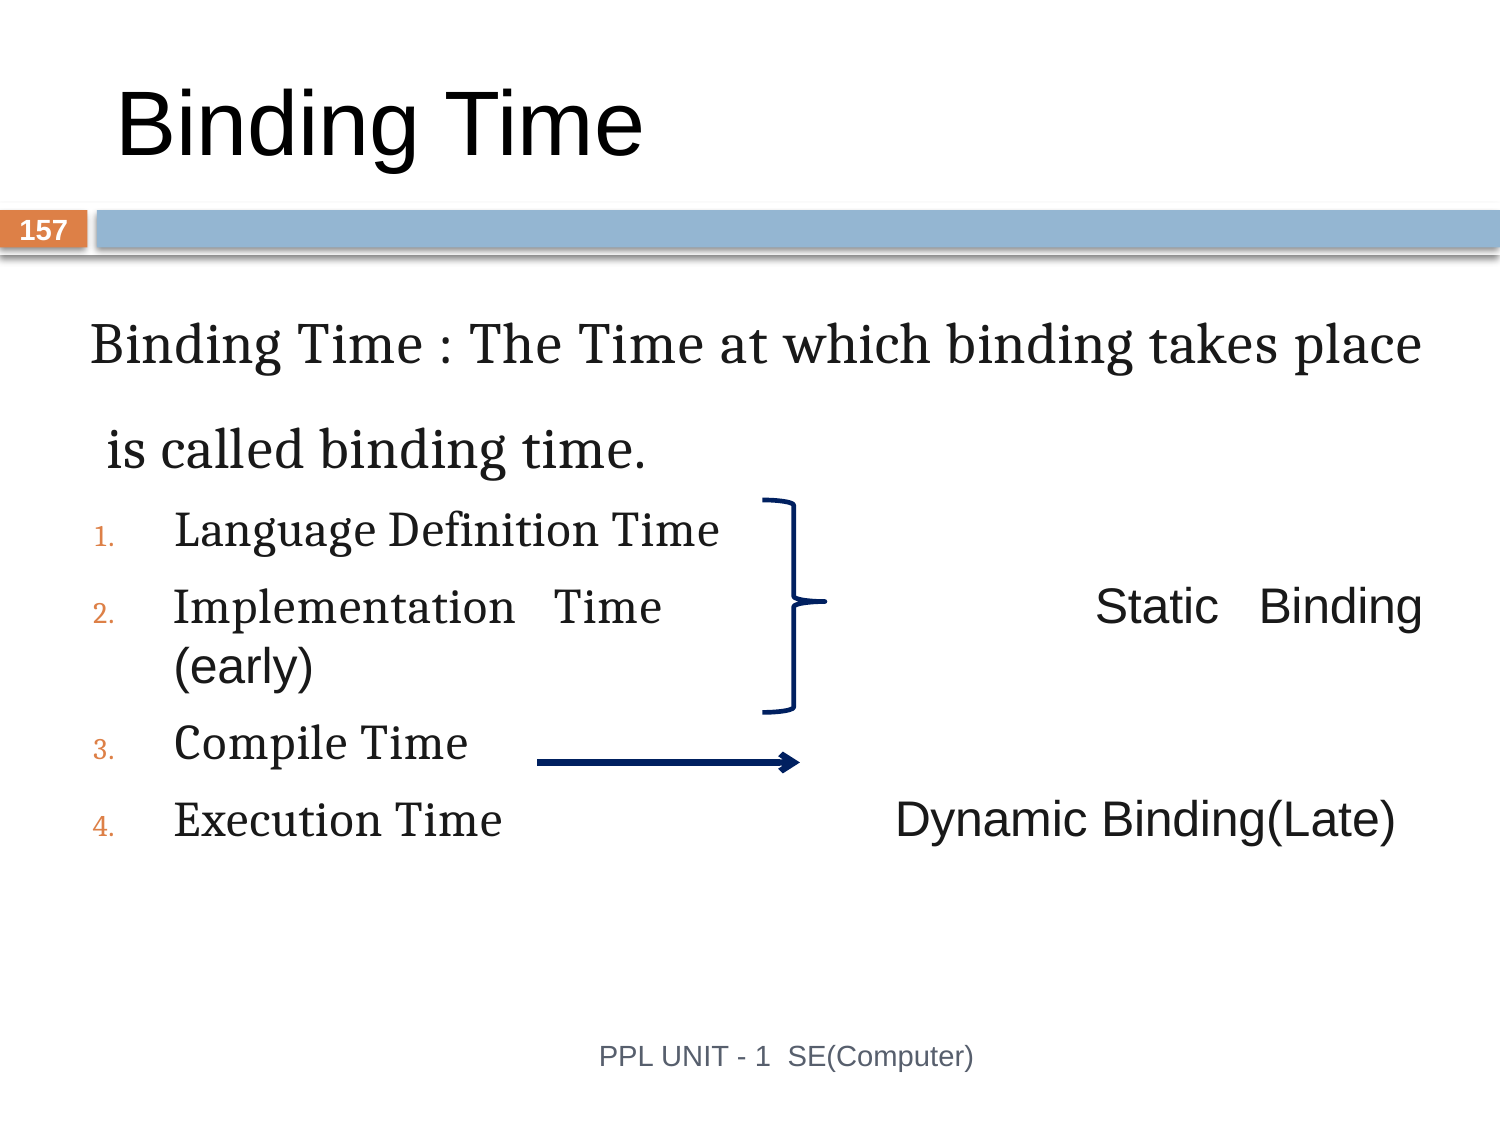

# Binding Time
157
Binding Time : The Time at which binding takes place is called binding time.
Language Definition Time
Implementation Time		    Static Binding (early)
Compile Time
Execution Time                                    Dynamic Binding(Late)

PPL UNIT - 1  SE(Computer)